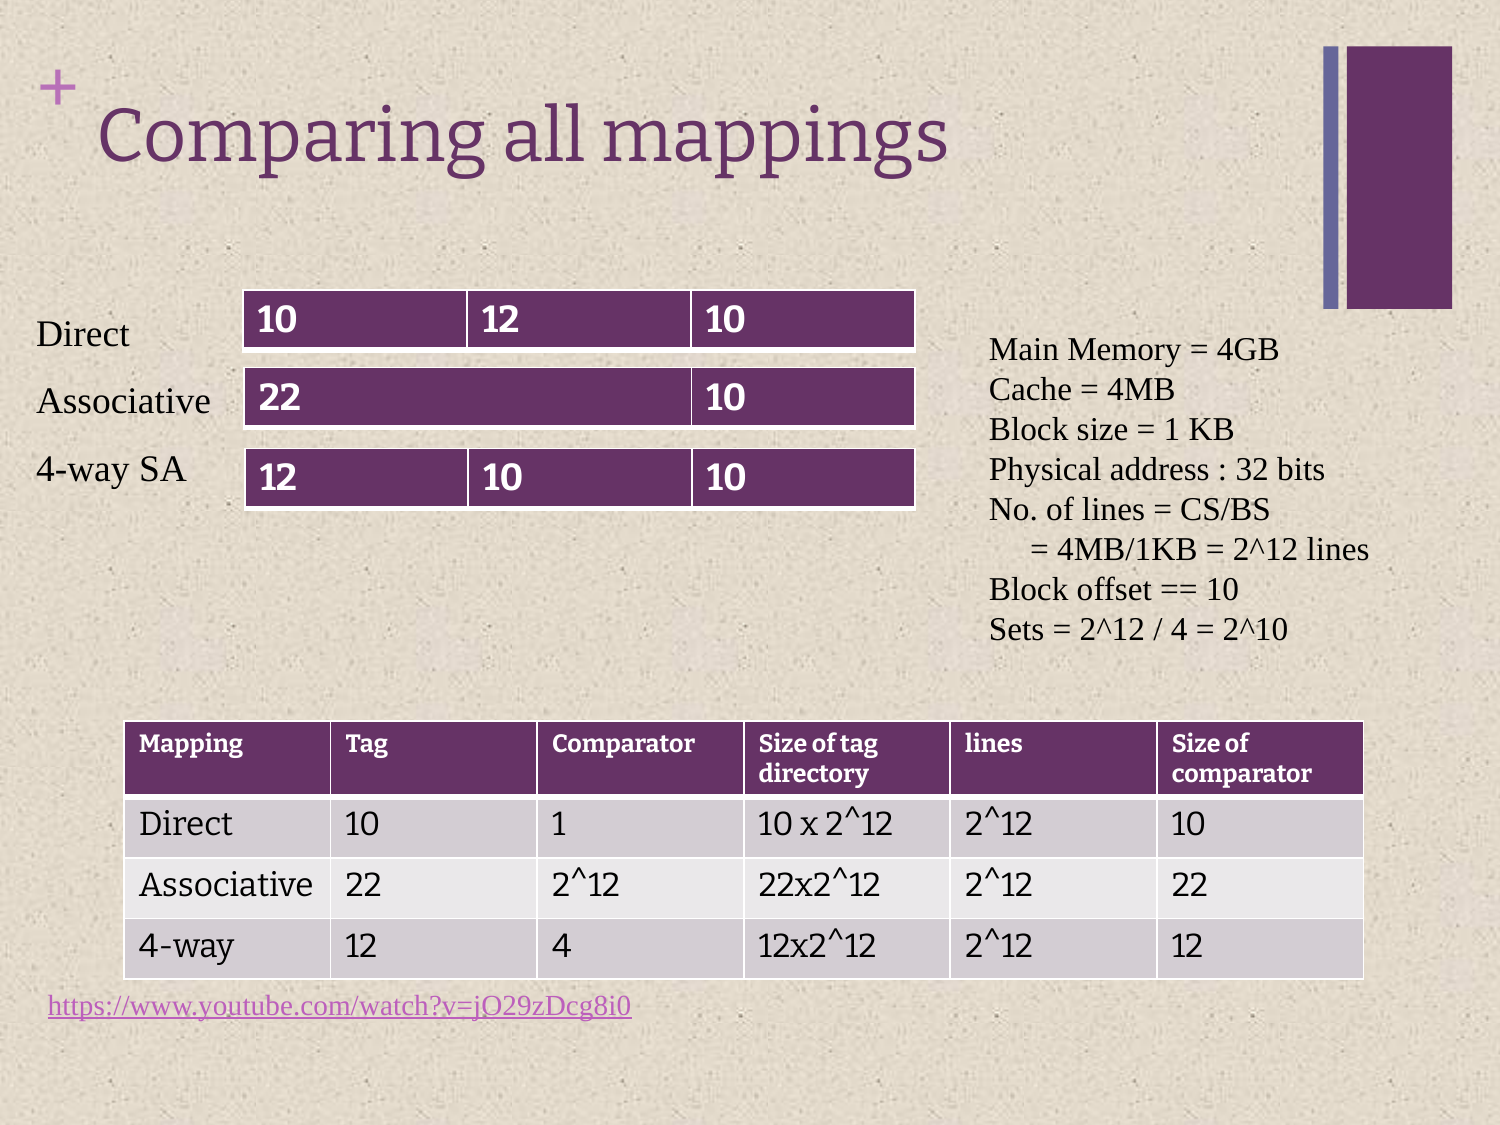

# Comparing all mappings
Direct
Associative
4-way SA
| 10 | 12 | 10 |
| --- | --- | --- |
Main Memory = 4GB
Cache = 4MB
Block size = 1 KB
Physical address : 32 bits
No. of lines = CS/BS
     = 4MB/1KB = 2^12 lines
Block offset == 10
Sets = 2^12 / 4 = 2^10
| 22 | 10 |
| --- | --- |
| 12 | 10 | 10 |
| --- | --- | --- |
| Mapping | Tag | Comparator | Size of tag directory | lines | Size of comparator |
| --- | --- | --- | --- | --- | --- |
| Direct | 10 | 1 | 10 x 2^12 | 2^12 | 10 |
| Associative | 22 | 2^12 | 22x2^12 | 2^12 | 22 |
| 4-way | 12 | 4 | 12x2^12 | 2^12 | 12 |
https://www.youtube.com/watch?v=jO29zDcg8i0